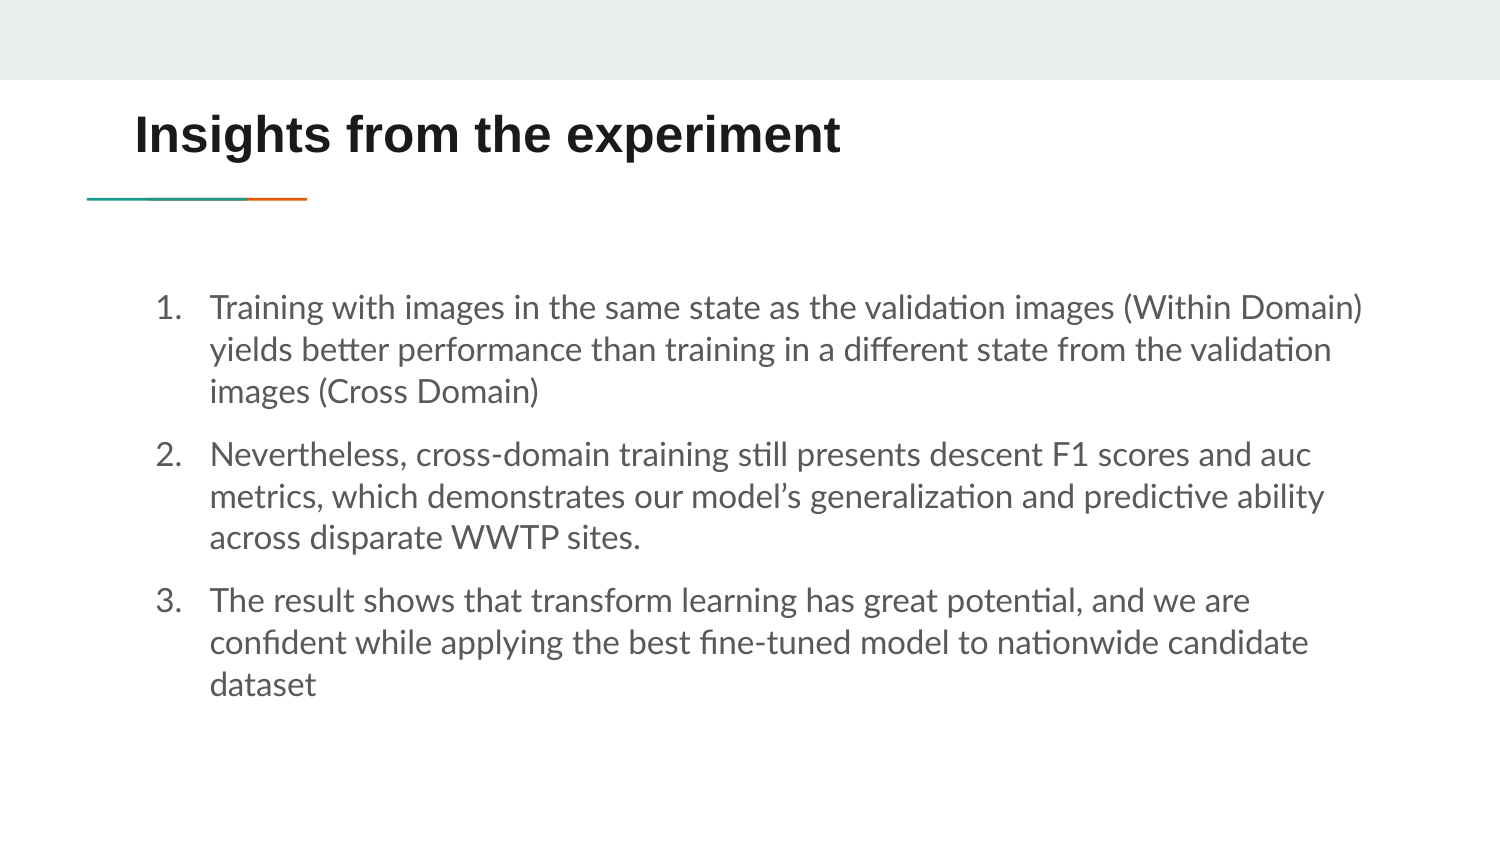

# Insights from the experiment

Training with images in the same state as the validation images (Within Domain) yields better performance than training in a different state from the validation images (Cross Domain)
Nevertheless, cross-domain training still presents descent F1 scores and auc metrics, which demonstrates our model’s generalization and predictive ability across disparate WWTP sites.
The result shows that transform learning has great potential, and we are confident while applying the best fine-tuned model to nationwide candidate dataset